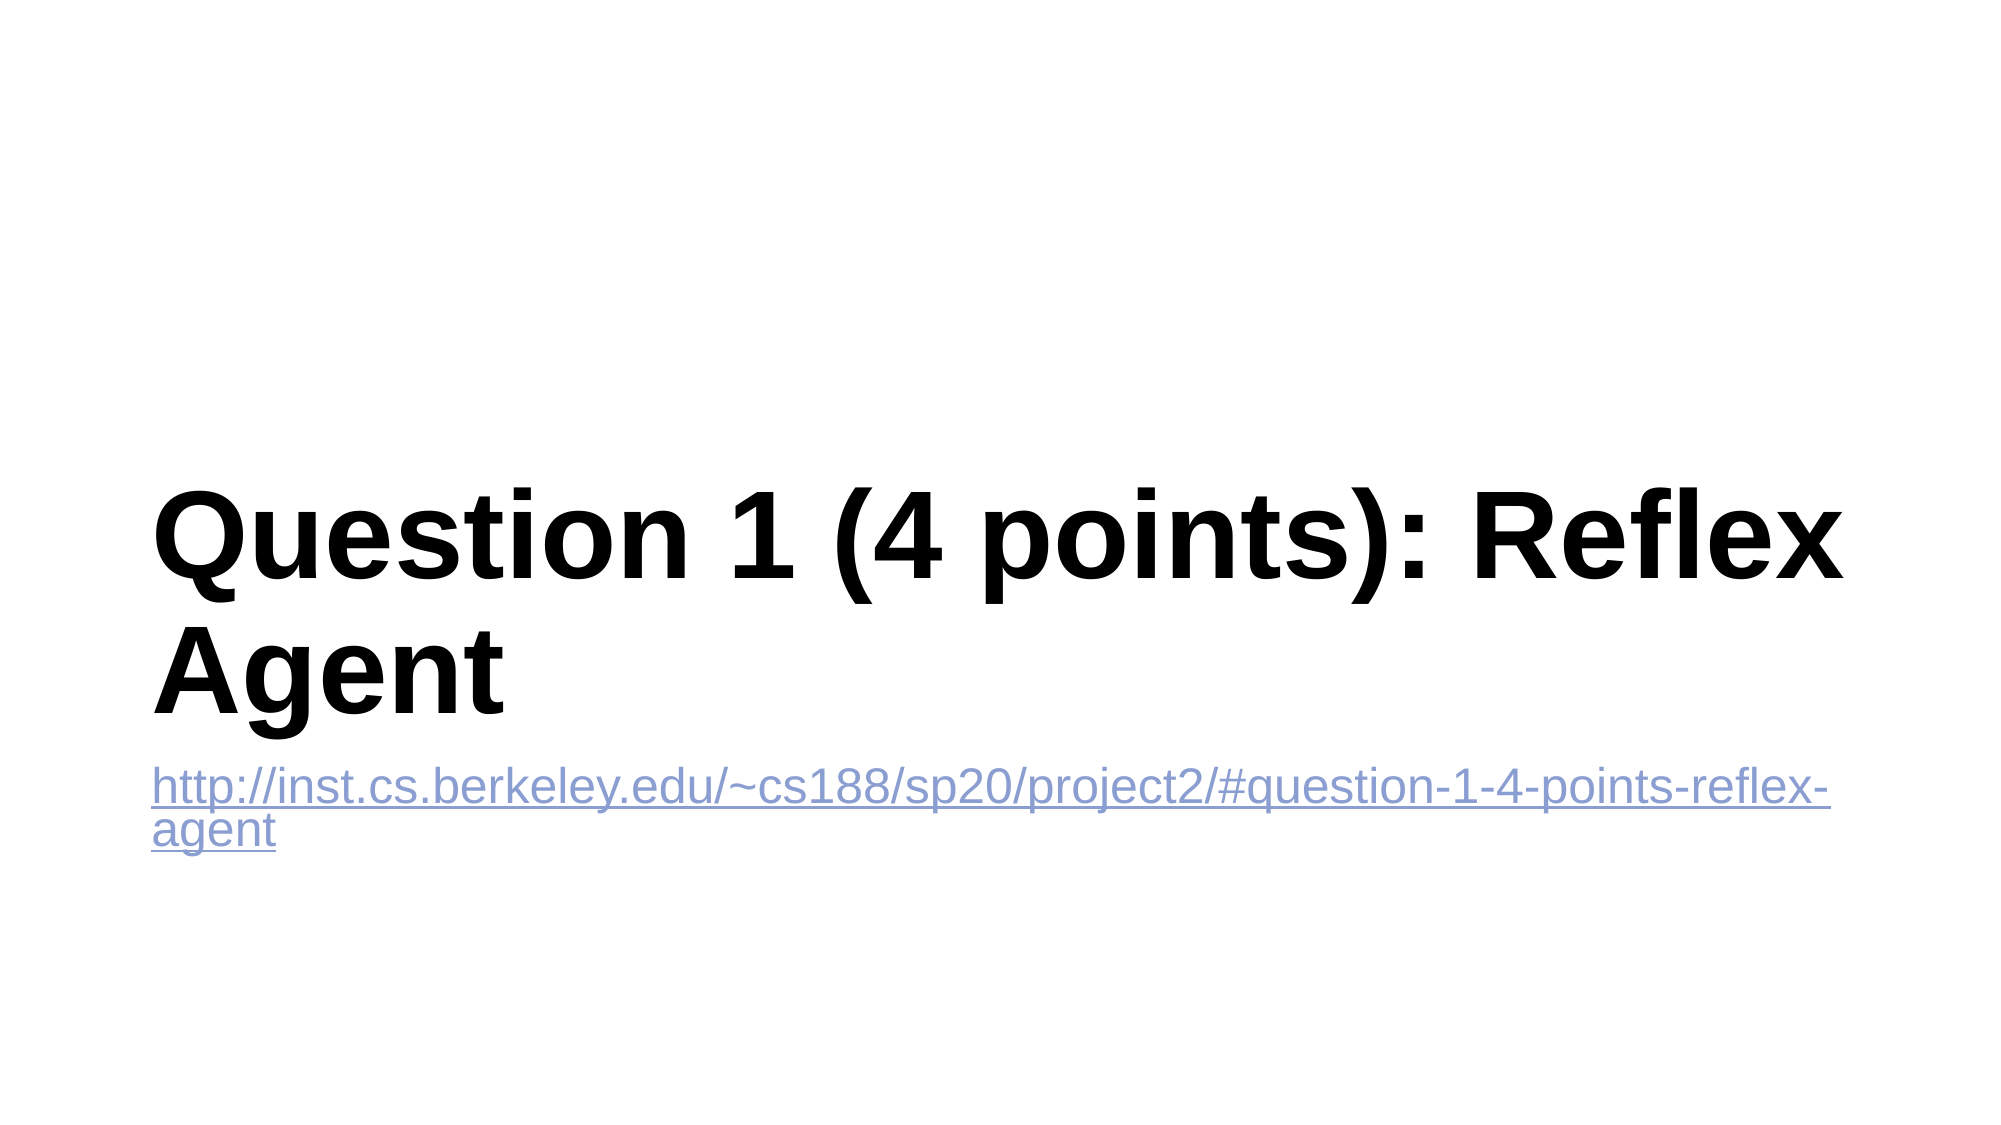

# Question 1 (4 points): Reflex Agent
http://inst.cs.berkeley.edu/~cs188/sp20/project2/#question-1-4-points-reflex-agent